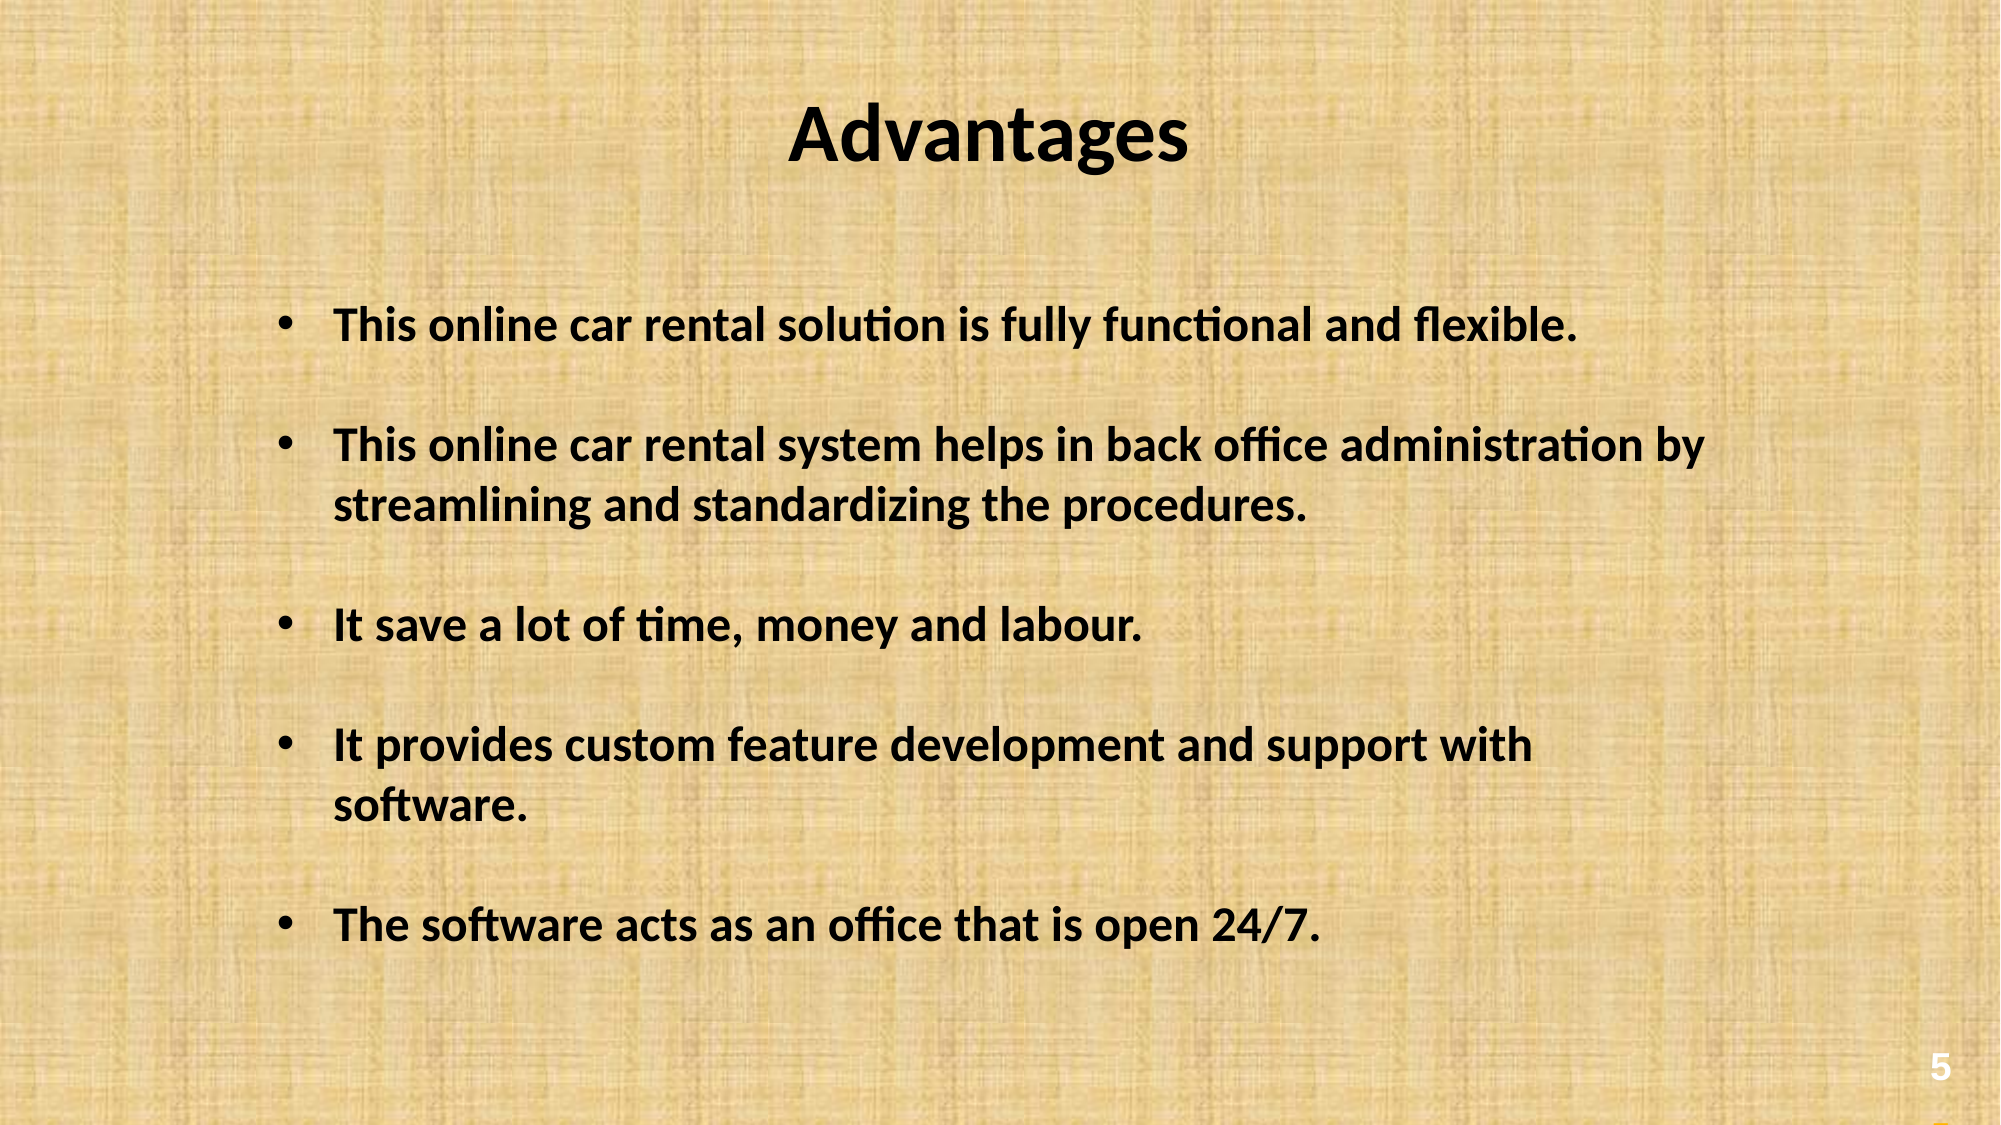

Advantages
This online car rental solution is fully functional and flexible.

This online car rental system helps in back office administration by streamlining and standardizing the procedures.

It save a lot of time, money and labour.

It provides custom feature development and support with software.

The software acts as an office that is open 24/7.
5
5